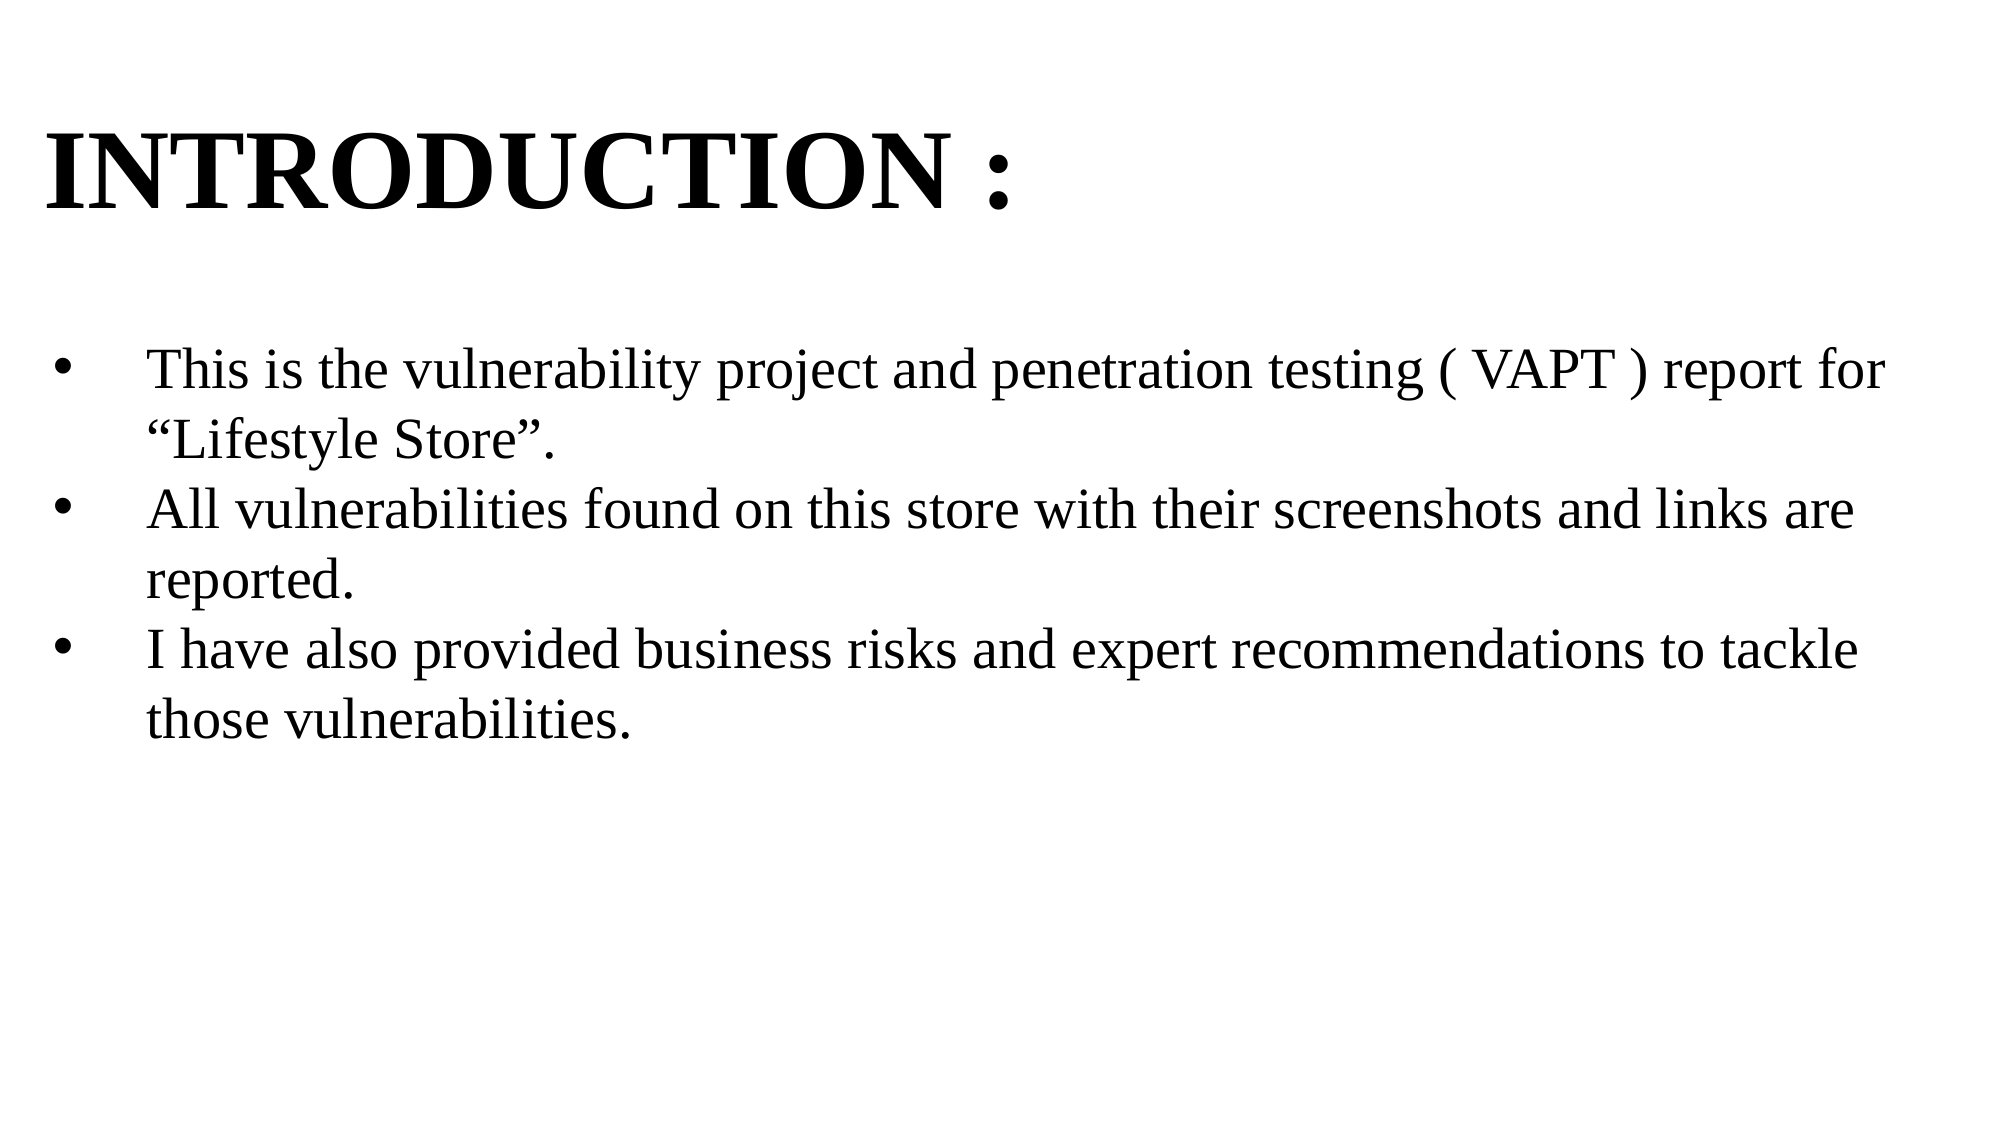

# INTRODUCTION :
This is the vulnerability project and penetration testing ( VAPT ) report for “Lifestyle Store”.
All vulnerabilities found on this store with their screenshots and links are reported.
I have also provided business risks and expert recommendations to tackle those vulnerabilities.